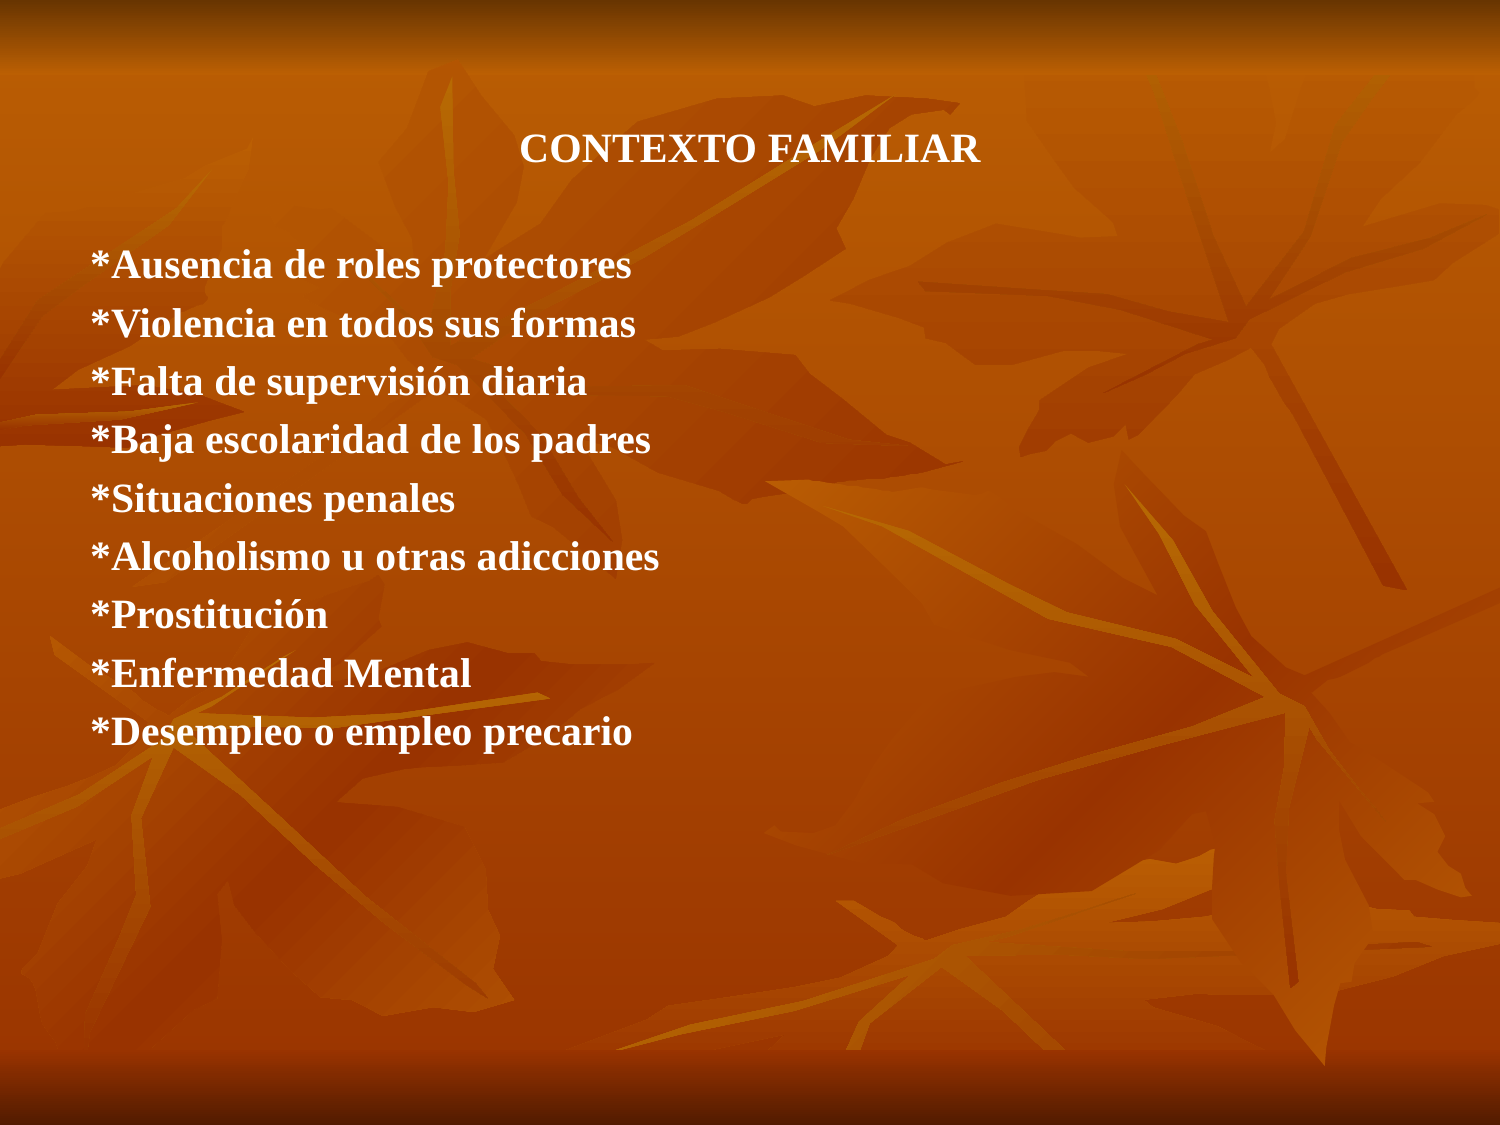

CONTEXTO FAMILIAR

*Ausencia de roles protectores
*Violencia en todos sus formas
*Falta de supervisión diaria
*Baja escolaridad de los padres
*Situaciones penales
*Alcoholismo u otras adicciones
*Prostitución
*Enfermedad Mental
*Desempleo o empleo precario